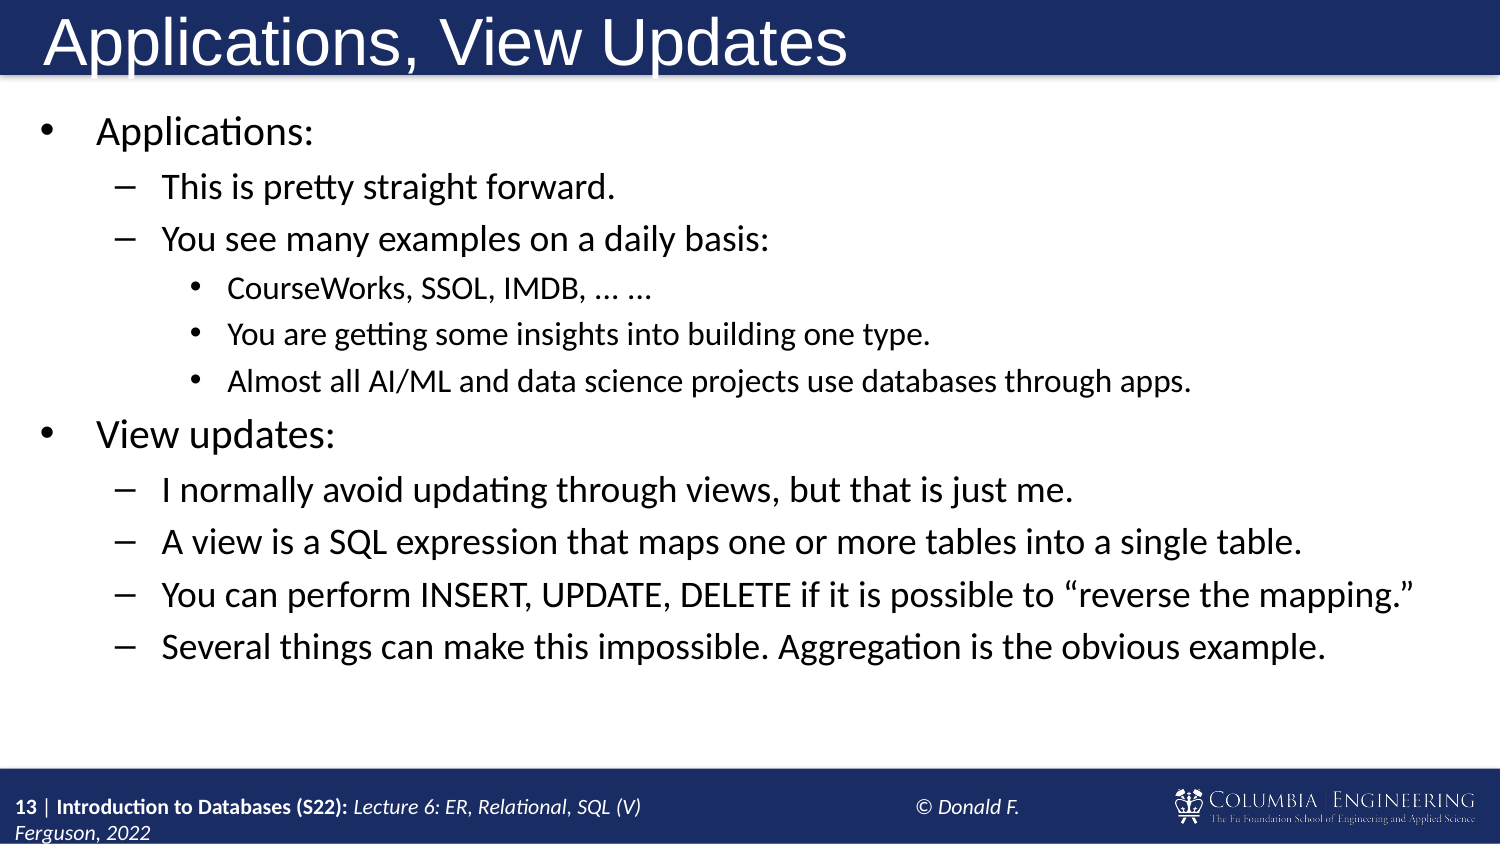

# Applications, View Updates
Applications:
This is pretty straight forward.
You see many examples on a daily basis:
CourseWorks, SSOL, IMDB, ... ...
You are getting some insights into building one type.
Almost all AI/ML and data science projects use databases through apps.
View updates:
I normally avoid updating through views, but that is just me.
A view is a SQL expression that maps one or more tables into a single table.
You can perform INSERT, UPDATE, DELETE if it is possible to “reverse the mapping.”
Several things can make this impossible. Aggregation is the obvious example.